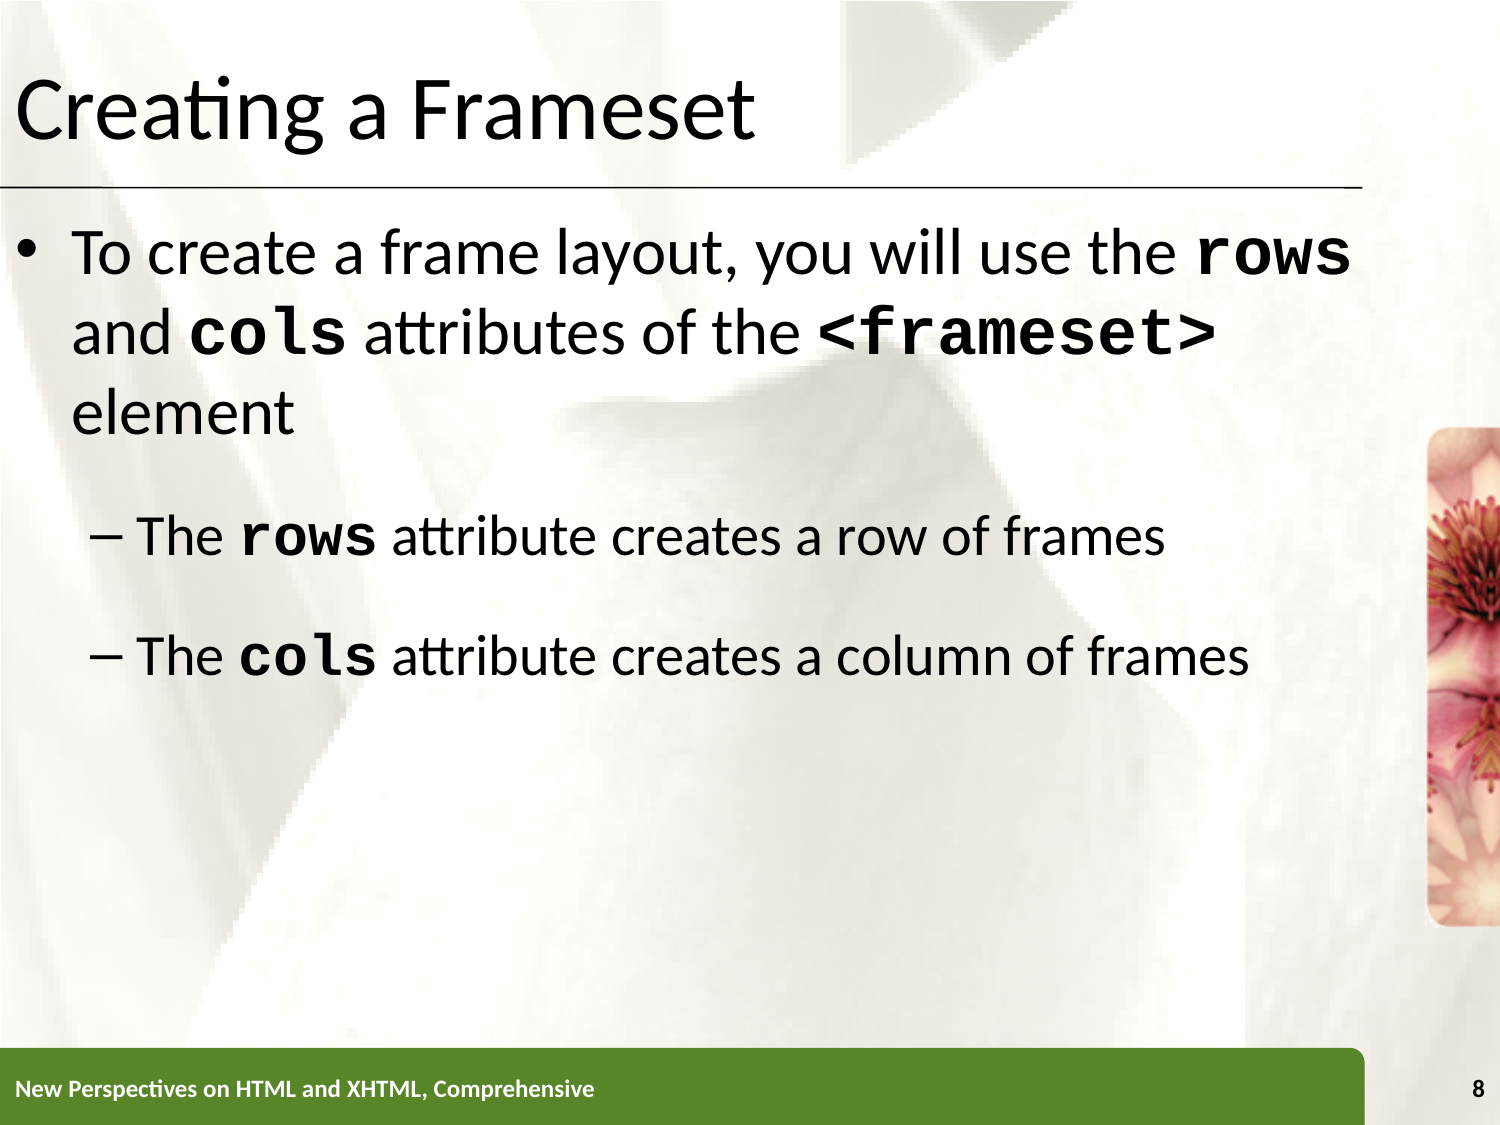

# Creating a Frameset
To create a frame layout, you will use the rows and cols attributes of the <frameset> element
The rows attribute creates a row of frames
The cols attribute creates a column of frames
New Perspectives on HTML and XHTML, Comprehensive
8